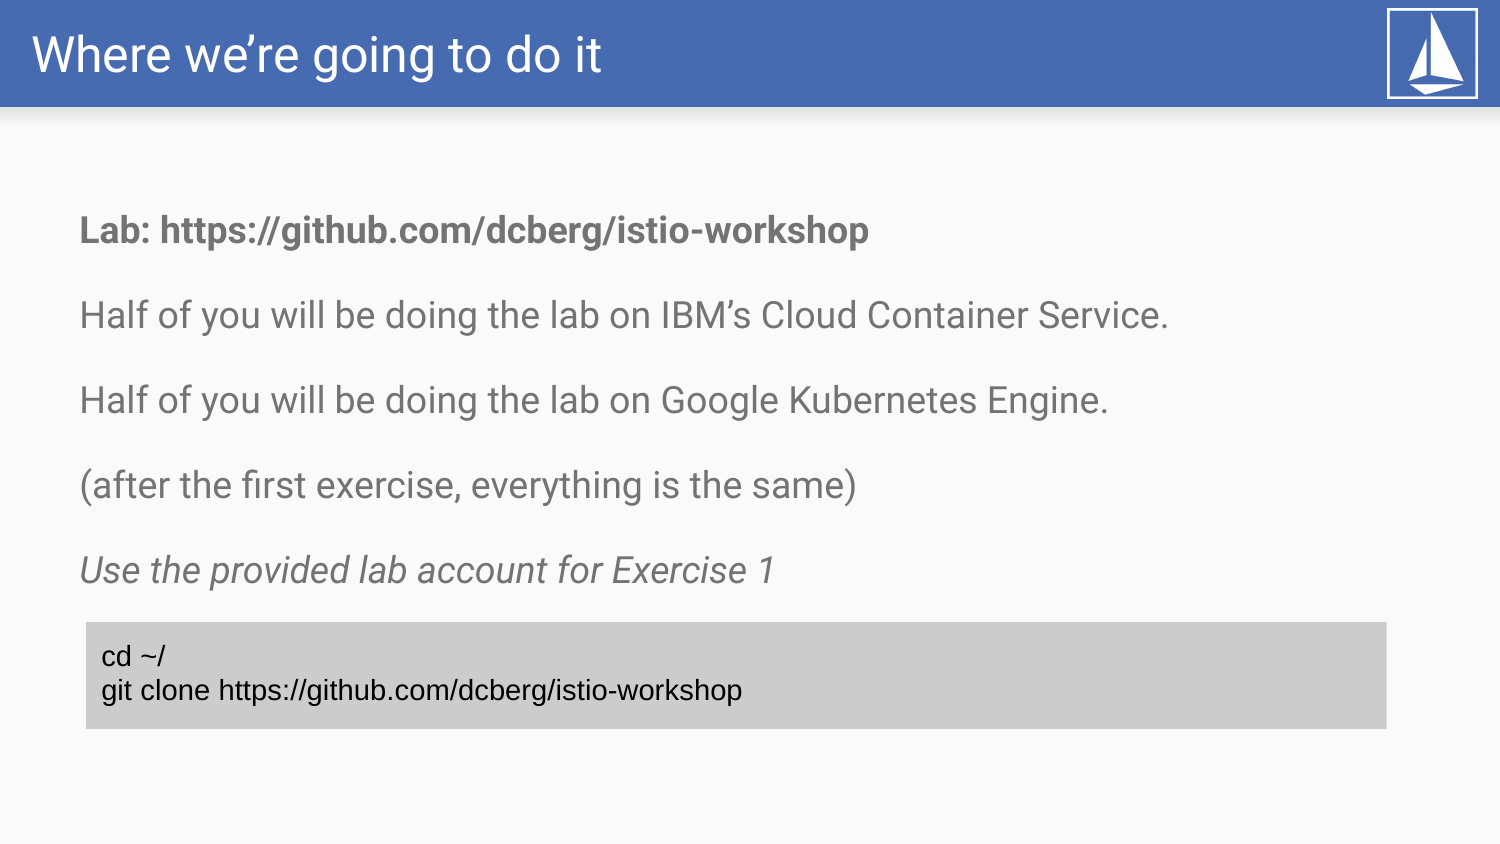

# Where we’re going to do it
Lab: https://github.com/dcberg/istio-workshop
Half of you will be doing the lab on IBM’s Cloud Container Service.
Half of you will be doing the lab on Google Kubernetes Engine.
(after the first exercise, everything is the same)
Use the provided lab account for Exercise 1

cd ~/
git clone https://github.com/dcberg/istio-workshop